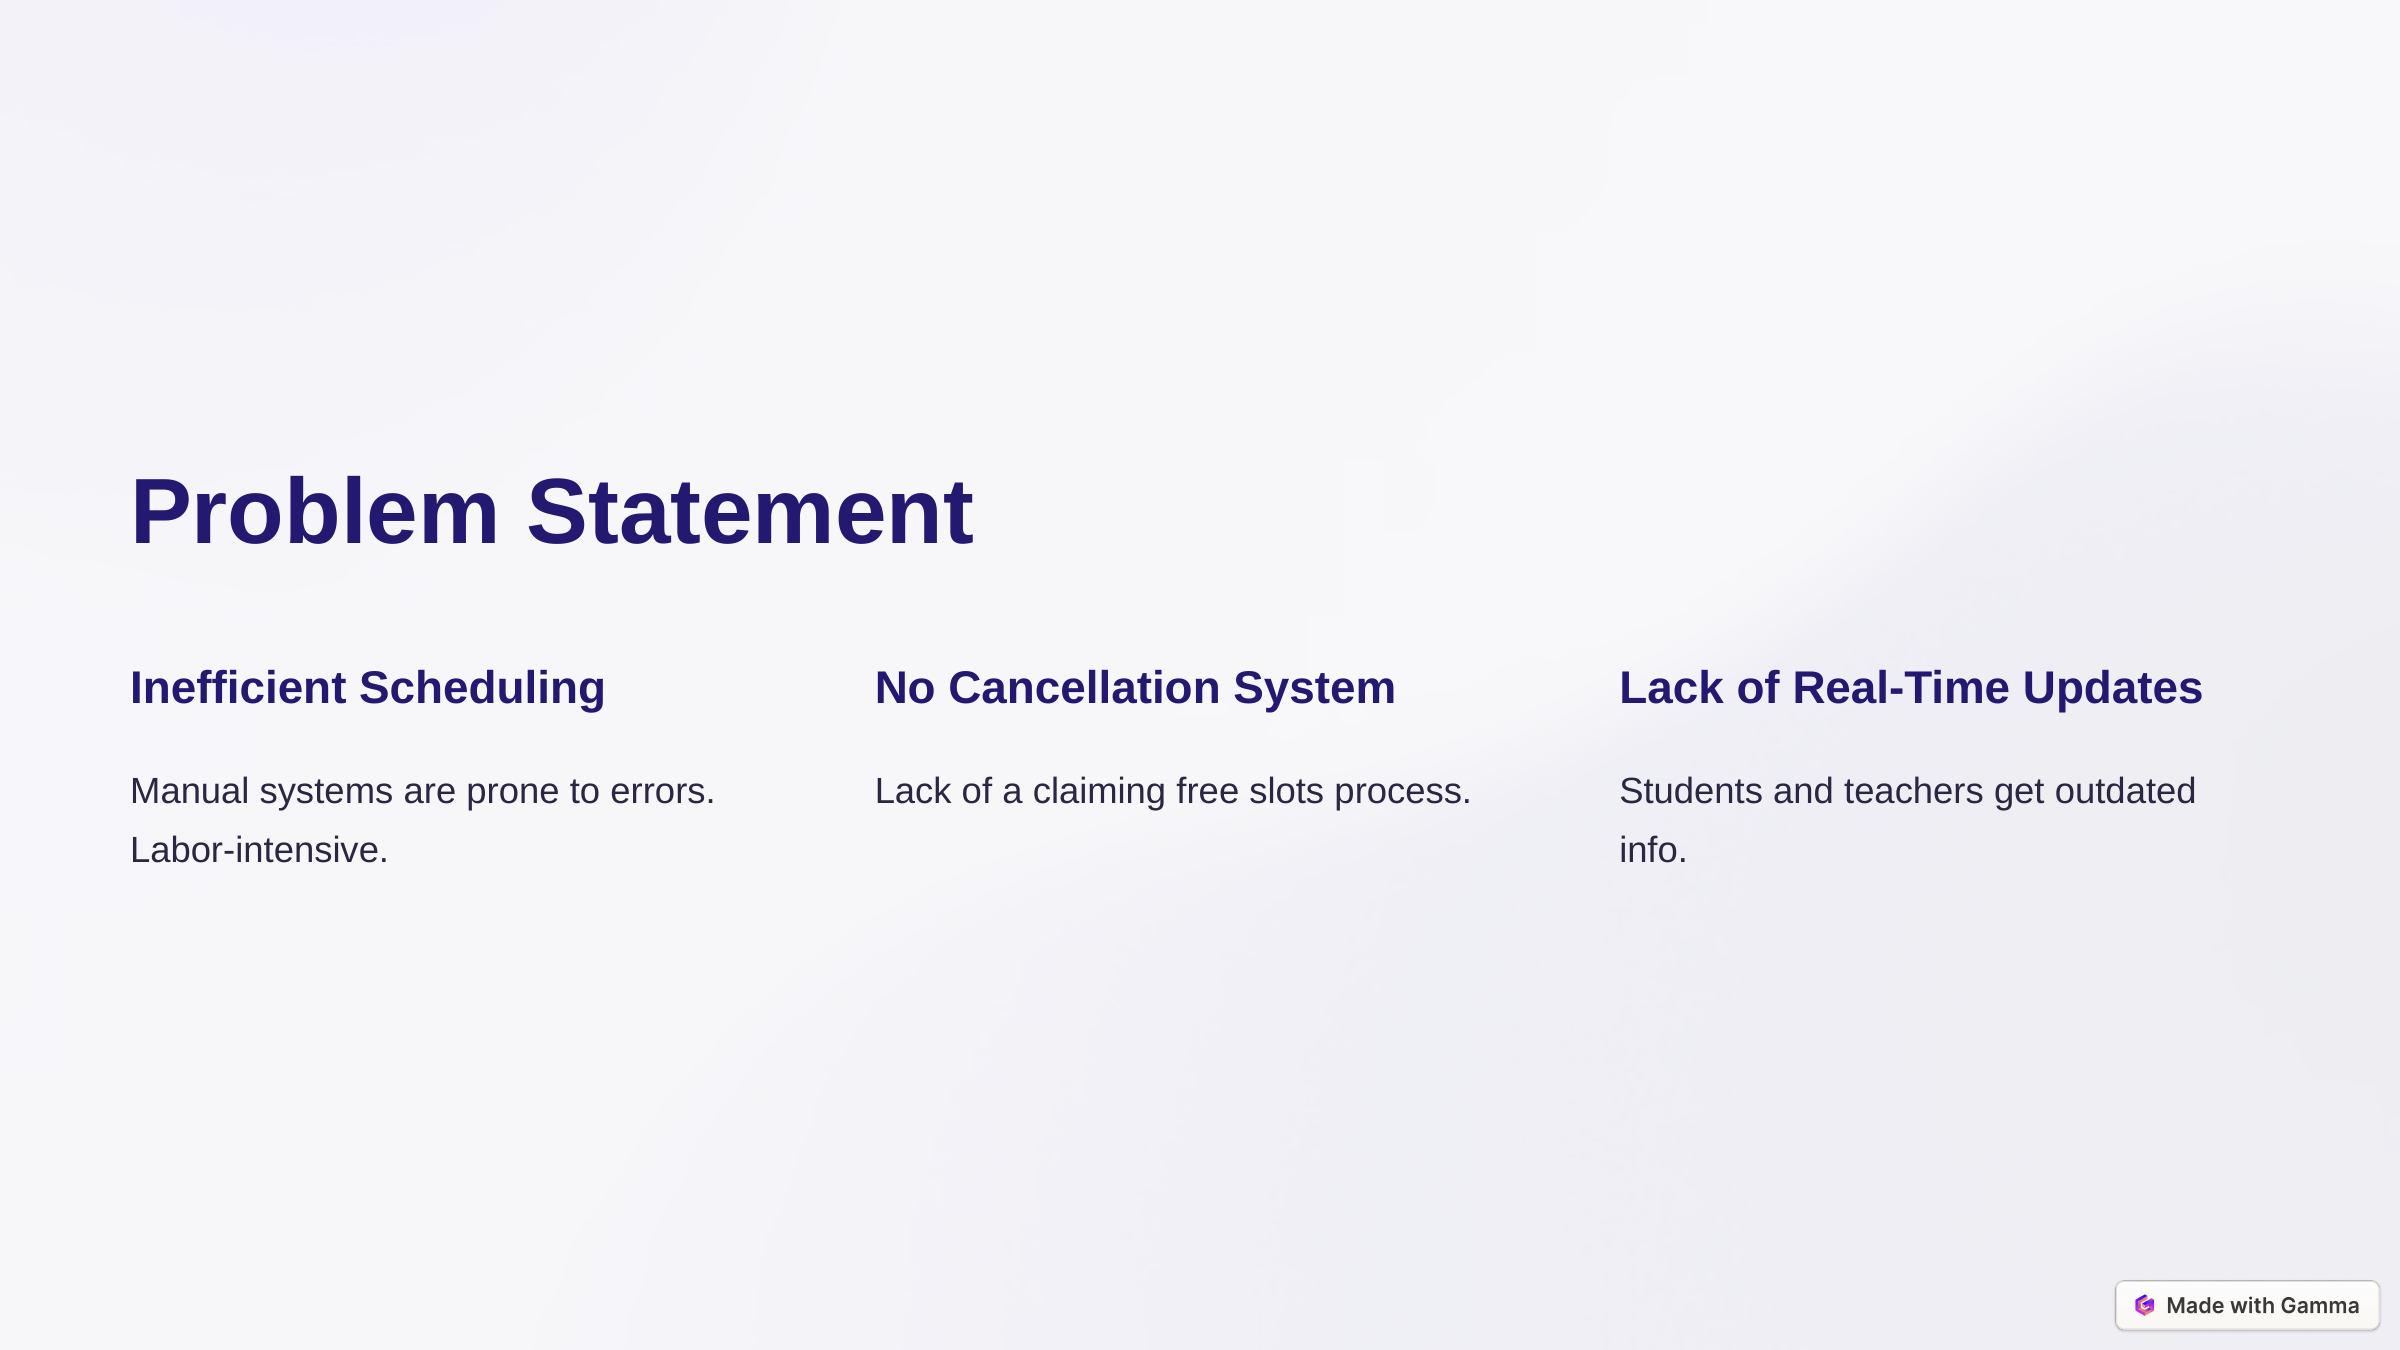

Problem Statement
Inefficient Scheduling
No Cancellation System
Lack of Real-Time Updates
Manual systems are prone to errors. Labor-intensive.
Lack of a claiming free slots process.
Students and teachers get outdated info.